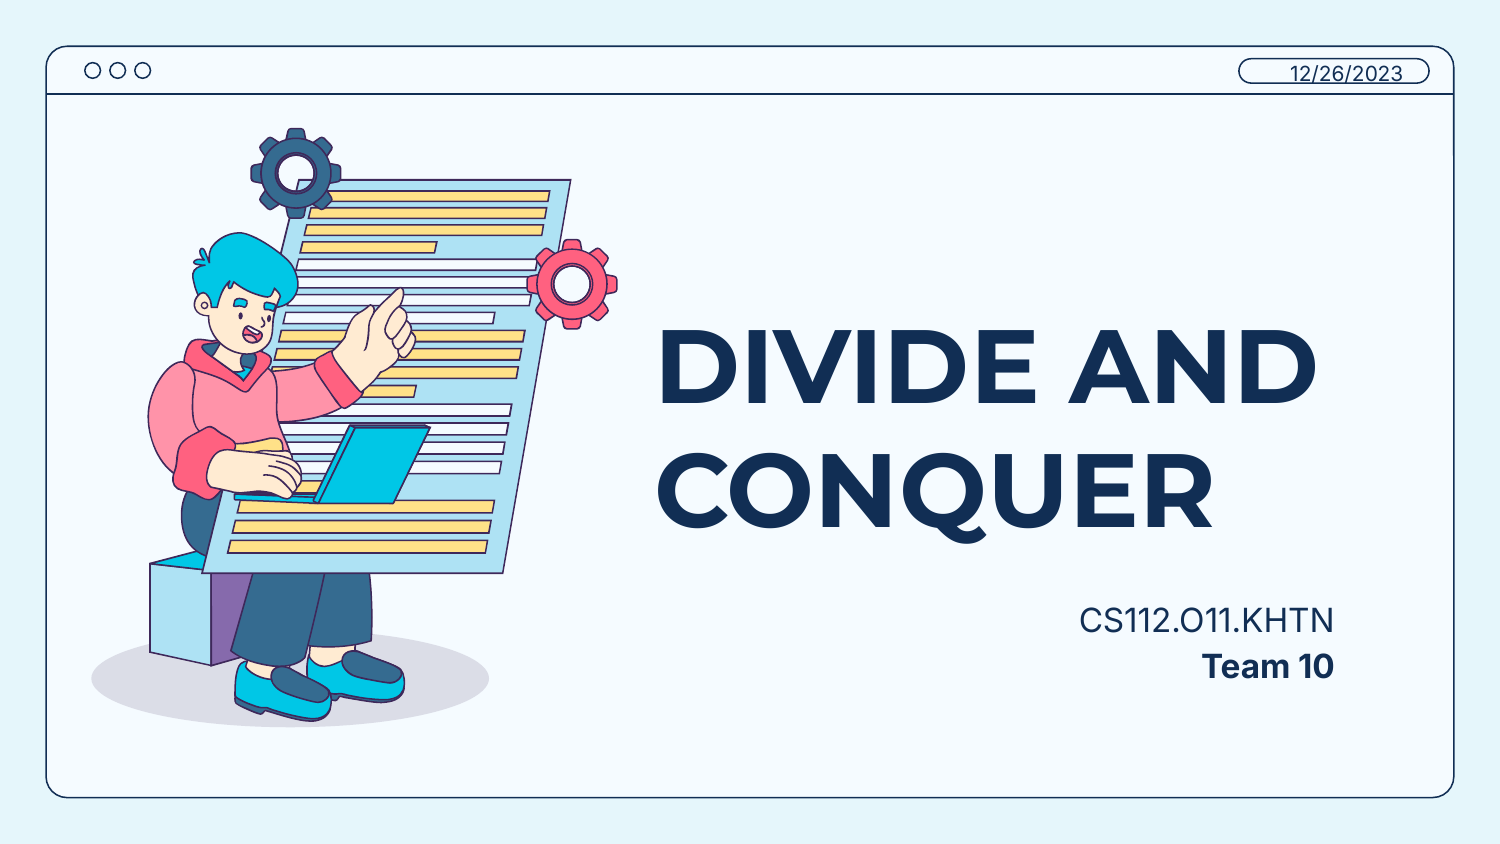

12/26/2023

# DIVIDE AND CONQUER
CS112.O11.KHTN
Team 10